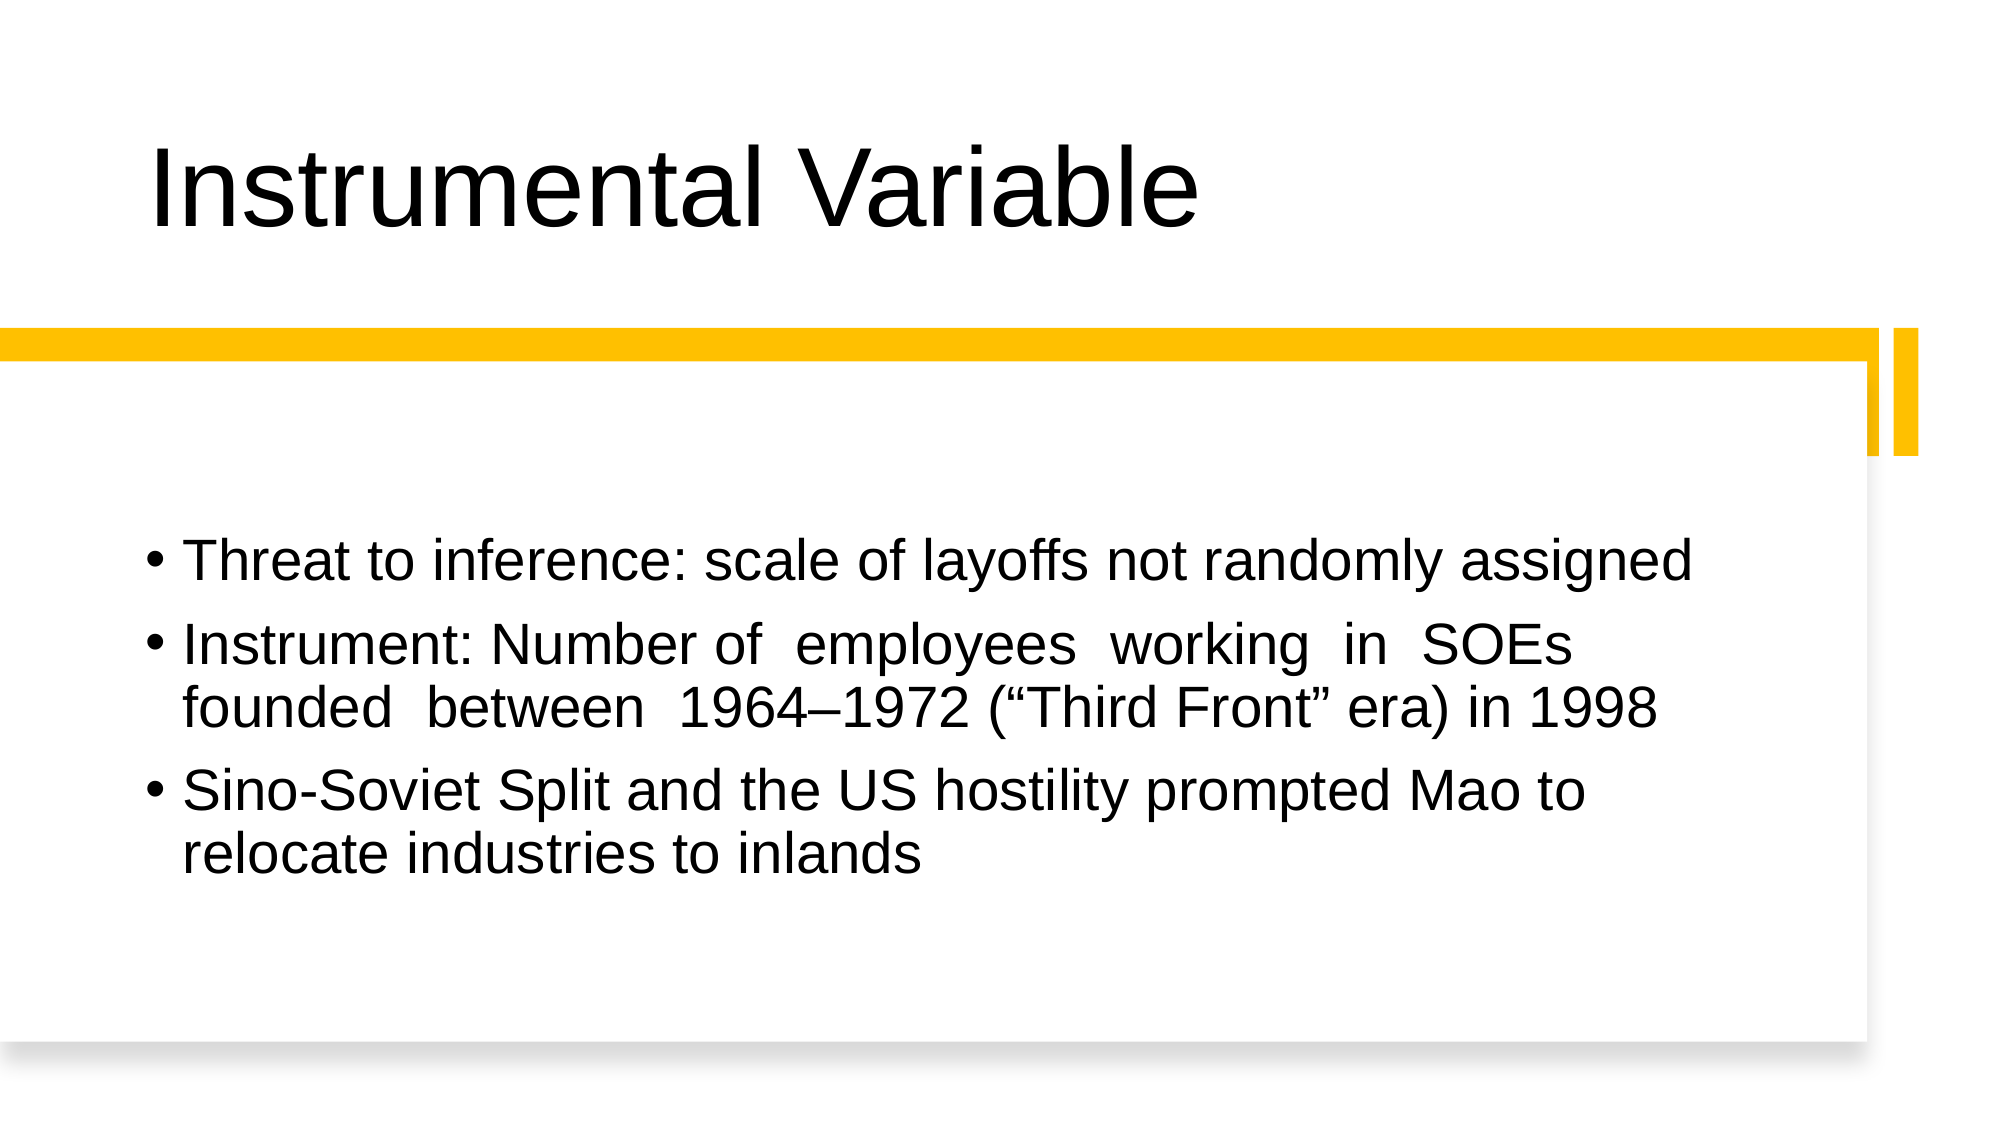

# Instrumental Variable

Threat to inference: scale of layoffs not randomly assigned
Instrument: Number of  employees  working  in  SOEs  founded  between  1964–1972 (“Third Front” era) in 1998
Sino-Soviet Split and the US hostility prompted Mao to relocate industries to inlands